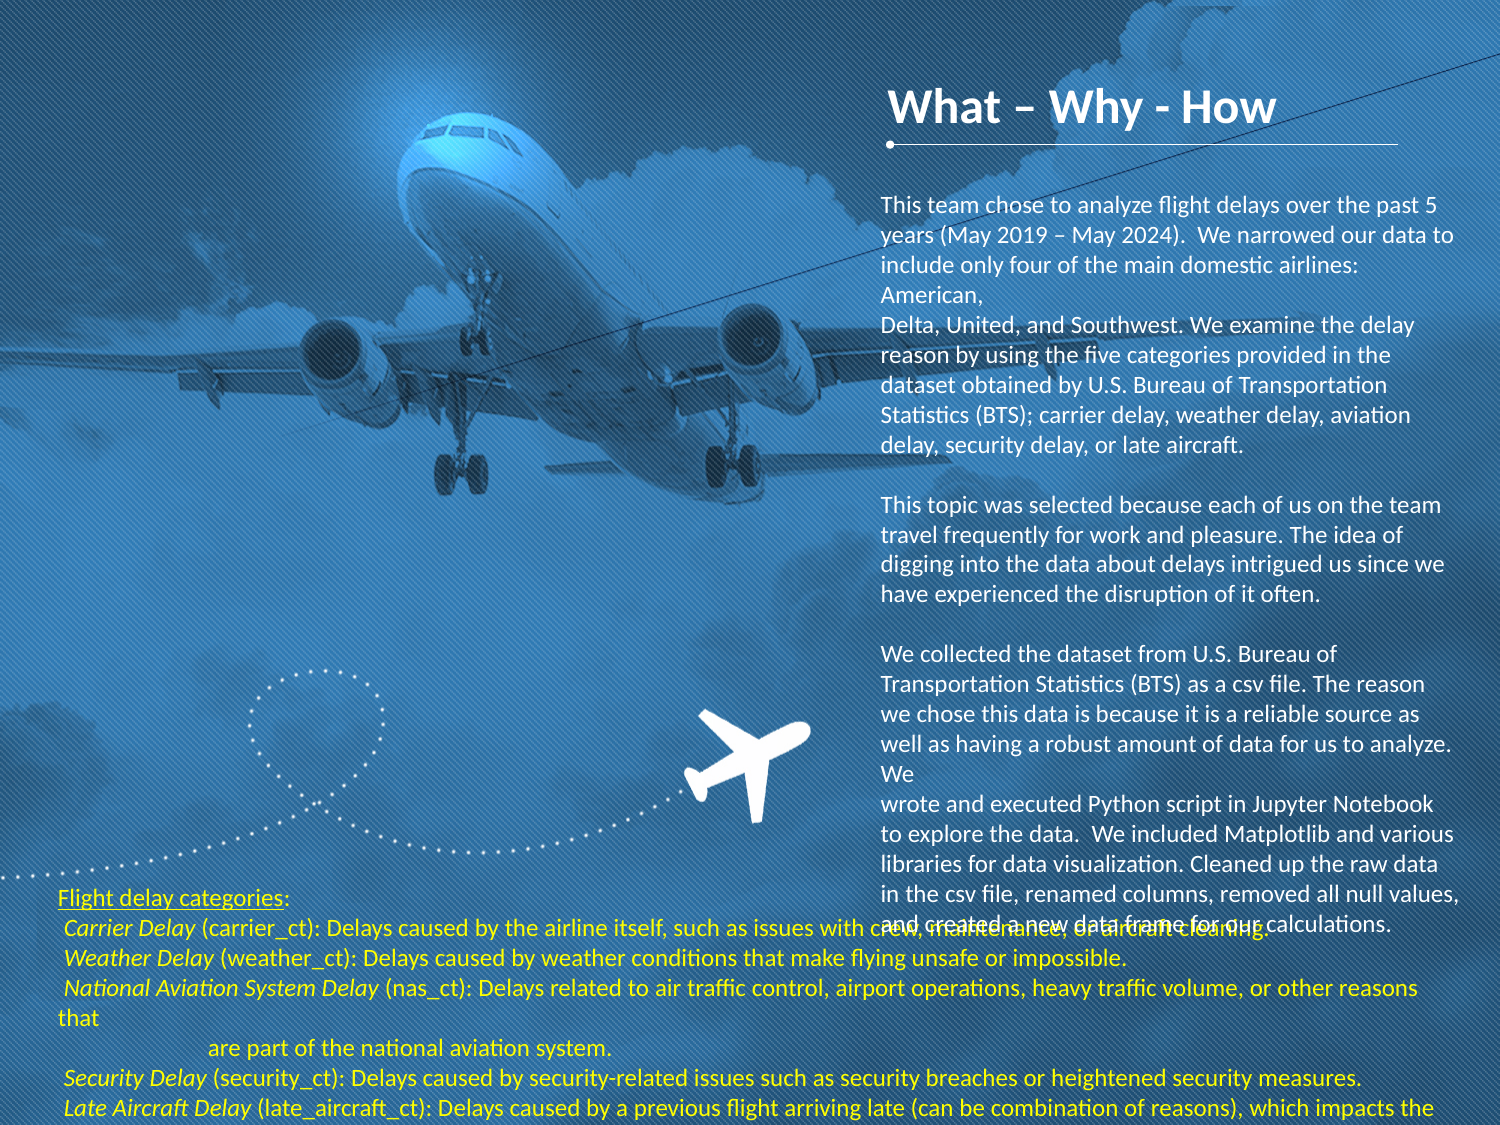

What – Why - How
This team chose to analyze flight delays over the past 5
years (May 2019 – May 2024).  We narrowed our data to
include only four of the main domestic airlines: American,
Delta, United, and Southwest. We examine the delay
reason by using the five categories provided in the
dataset obtained by U.S. Bureau of Transportation
Statistics (BTS); carrier delay, weather delay, aviation
delay, security delay, or late aircraft.

This topic was selected because each of us on the team
travel frequently for work and pleasure. The idea of
digging into the data about delays intrigued us since we
have experienced the disruption of it often.

We collected the dataset from U.S. Bureau of
Transportation Statistics (BTS) as a csv file. The reason we chose this data is because it is a reliable source as well as having a robust amount of data for us to analyze. We
wrote and executed Python script in Jupyter Notebook to explore the data.  We included Matplotlib and various
libraries for data visualization. Cleaned up the raw data in the csv file, renamed columns, removed all null values,
and created a new data frame for our calculations.
Flight delay categories:
 Carrier Delay (carrier_ct): Delays caused by the airline itself, such as issues with crew, maintenance, or aircraft cleaning.
 Weather Delay (weather_ct): Delays caused by weather conditions that make flying unsafe or impossible.
 National Aviation System Delay (nas_ct): Delays related to air traffic control, airport operations, heavy traffic volume, or other reasons that
	are part of the national aviation system.
 Security Delay (security_ct): Delays caused by security-related issues such as security breaches or heightened security measures.
 Late Aircraft Delay (late_aircraft_ct): Delays caused by a previous flight arriving late (can be combination of reasons), which impacts the
	departure of the subsequent flight.